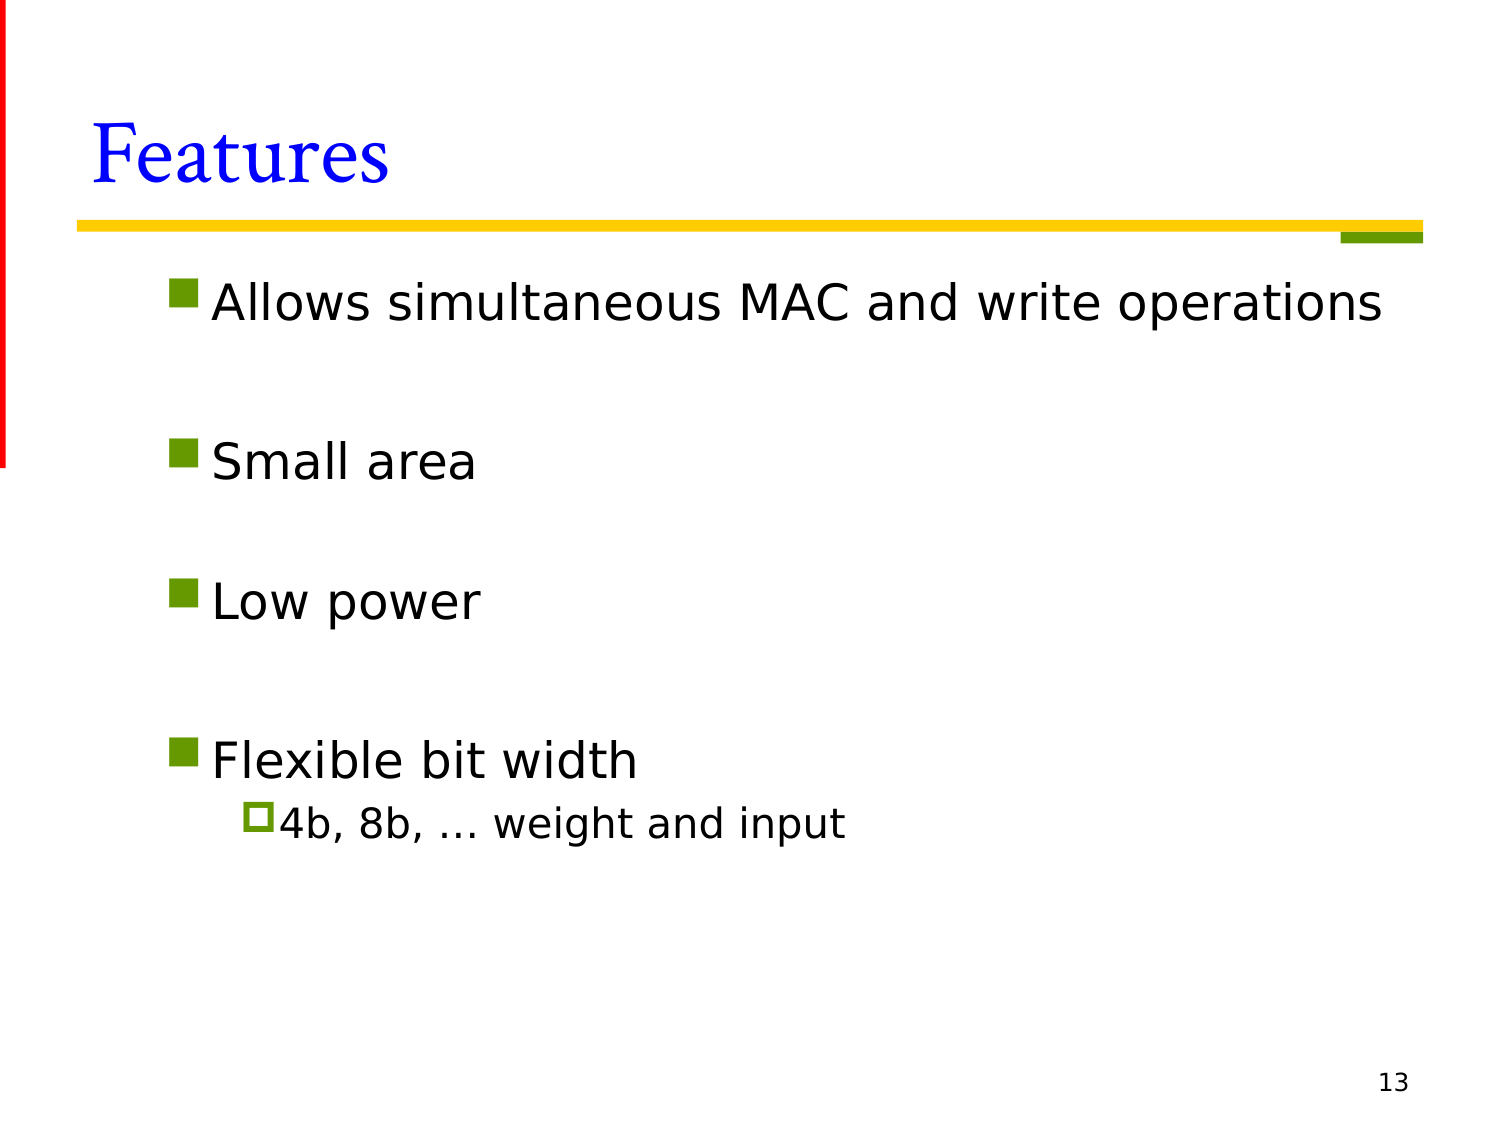

# Features
Allows simultaneous MAC and write operations

Small area

Low power

Flexible bit width
4b, 8b, … weight and input
13